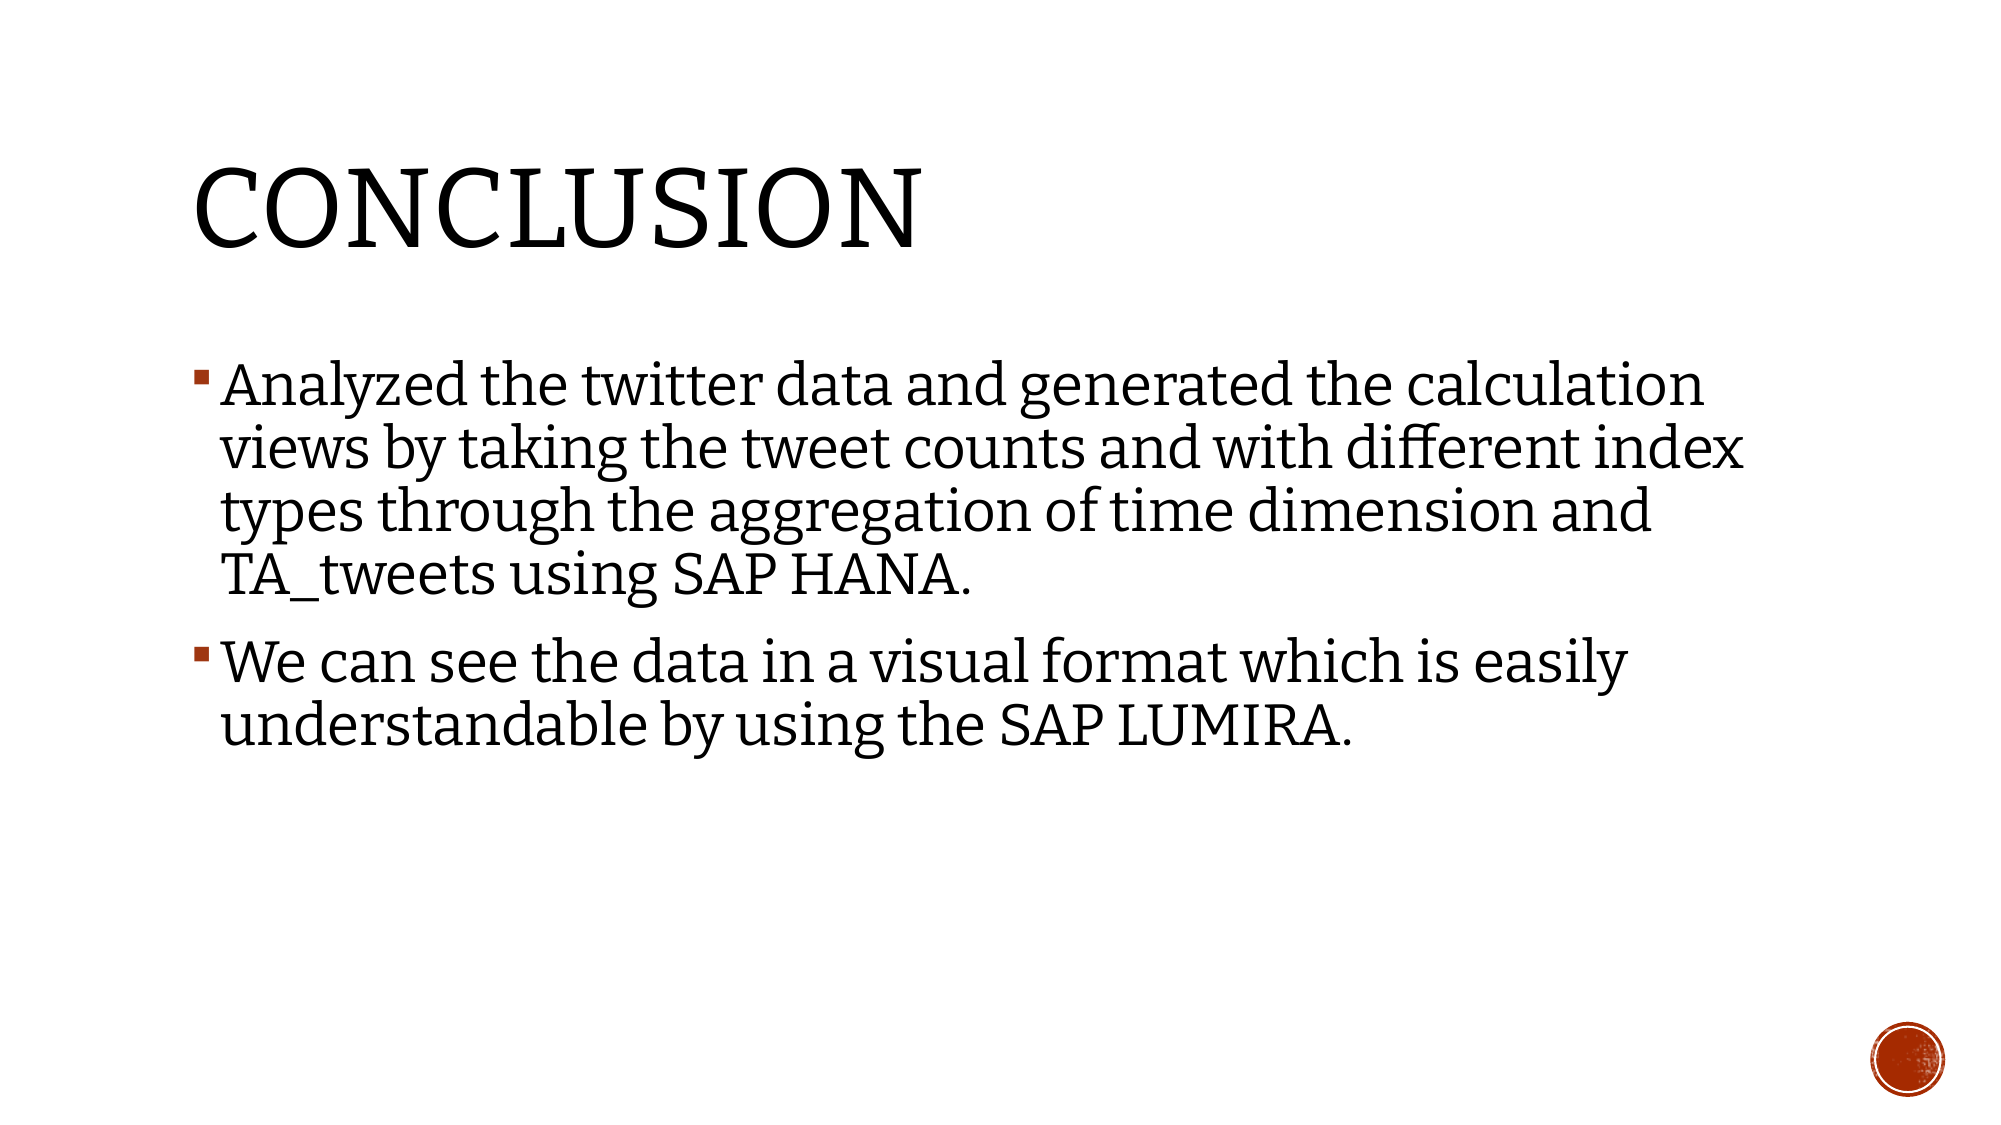

# Conclusion
Analyzed the twitter data and generated the calculation views by taking the tweet counts and with different index types through the aggregation of time dimension and TA_tweets using SAP HANA.
We can see the data in a visual format which is easily understandable by using the SAP LUMIRA.